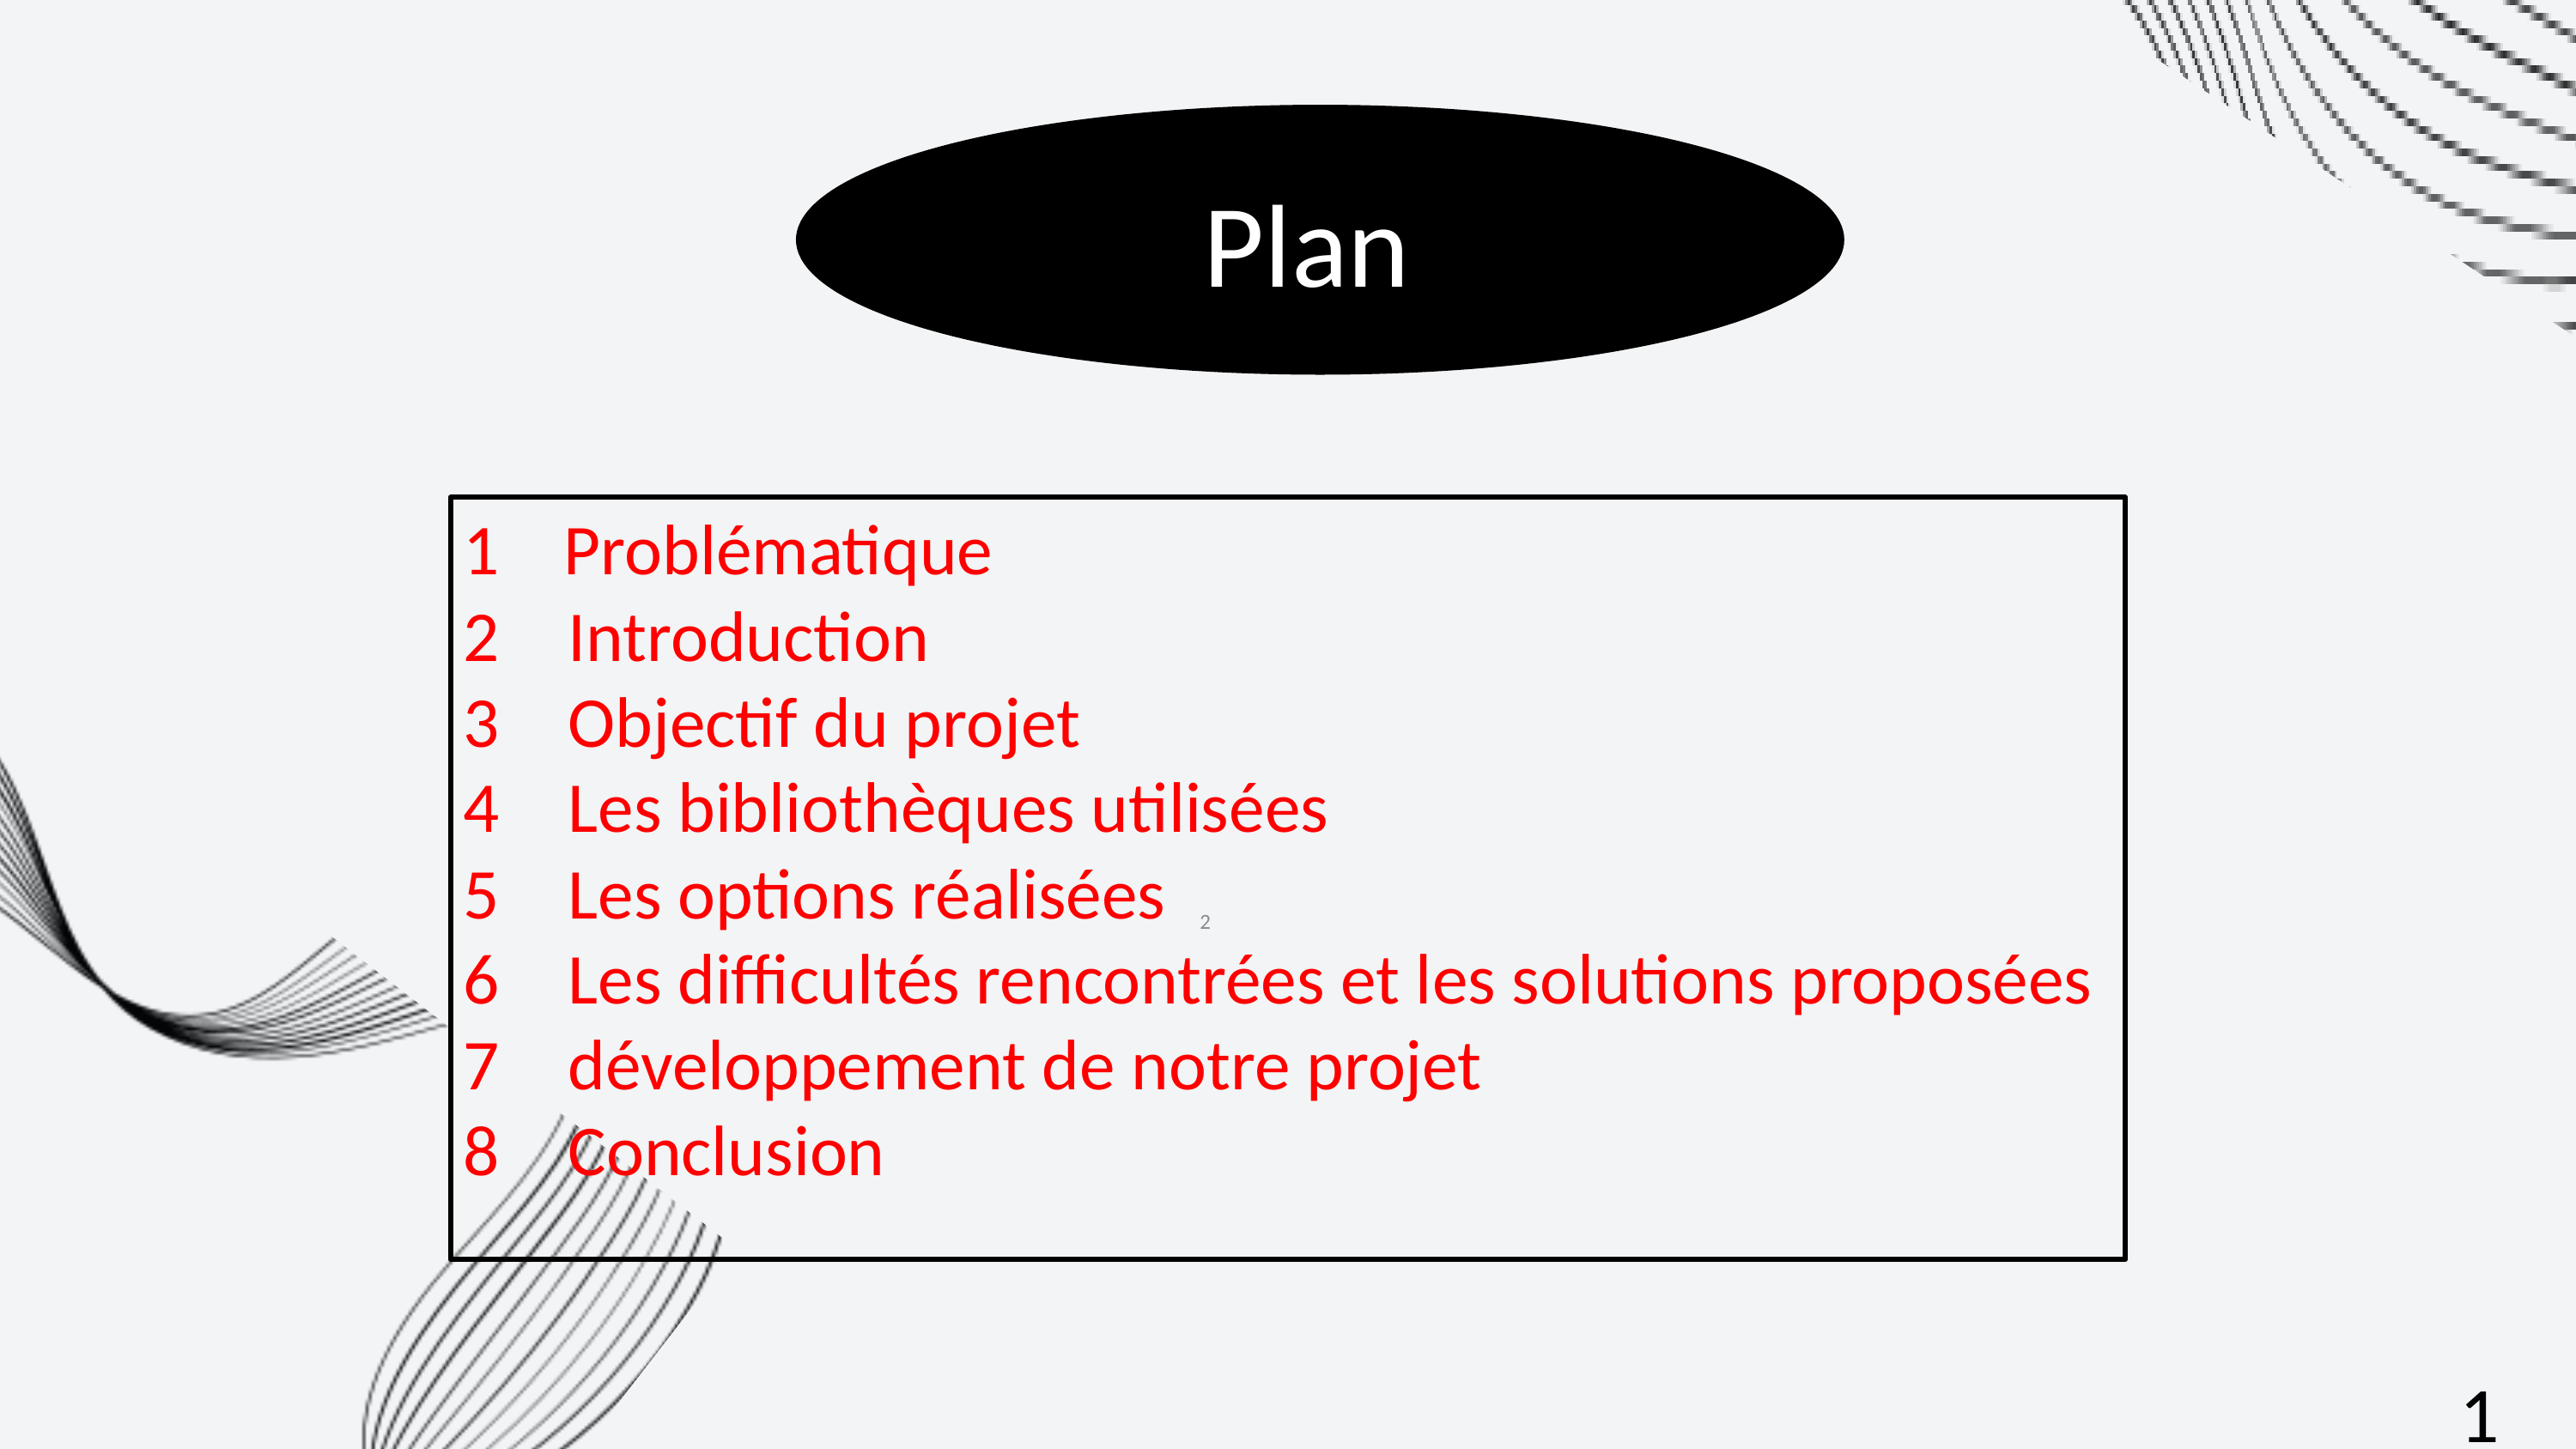

Plan

1    Problématique
Introduction
Objectif du projet
Les bibliothèques utilisées
Les options réalisées
Les difficultés rencontrées et les solutions proposées
développement de notre projet
Conclusion

2

1